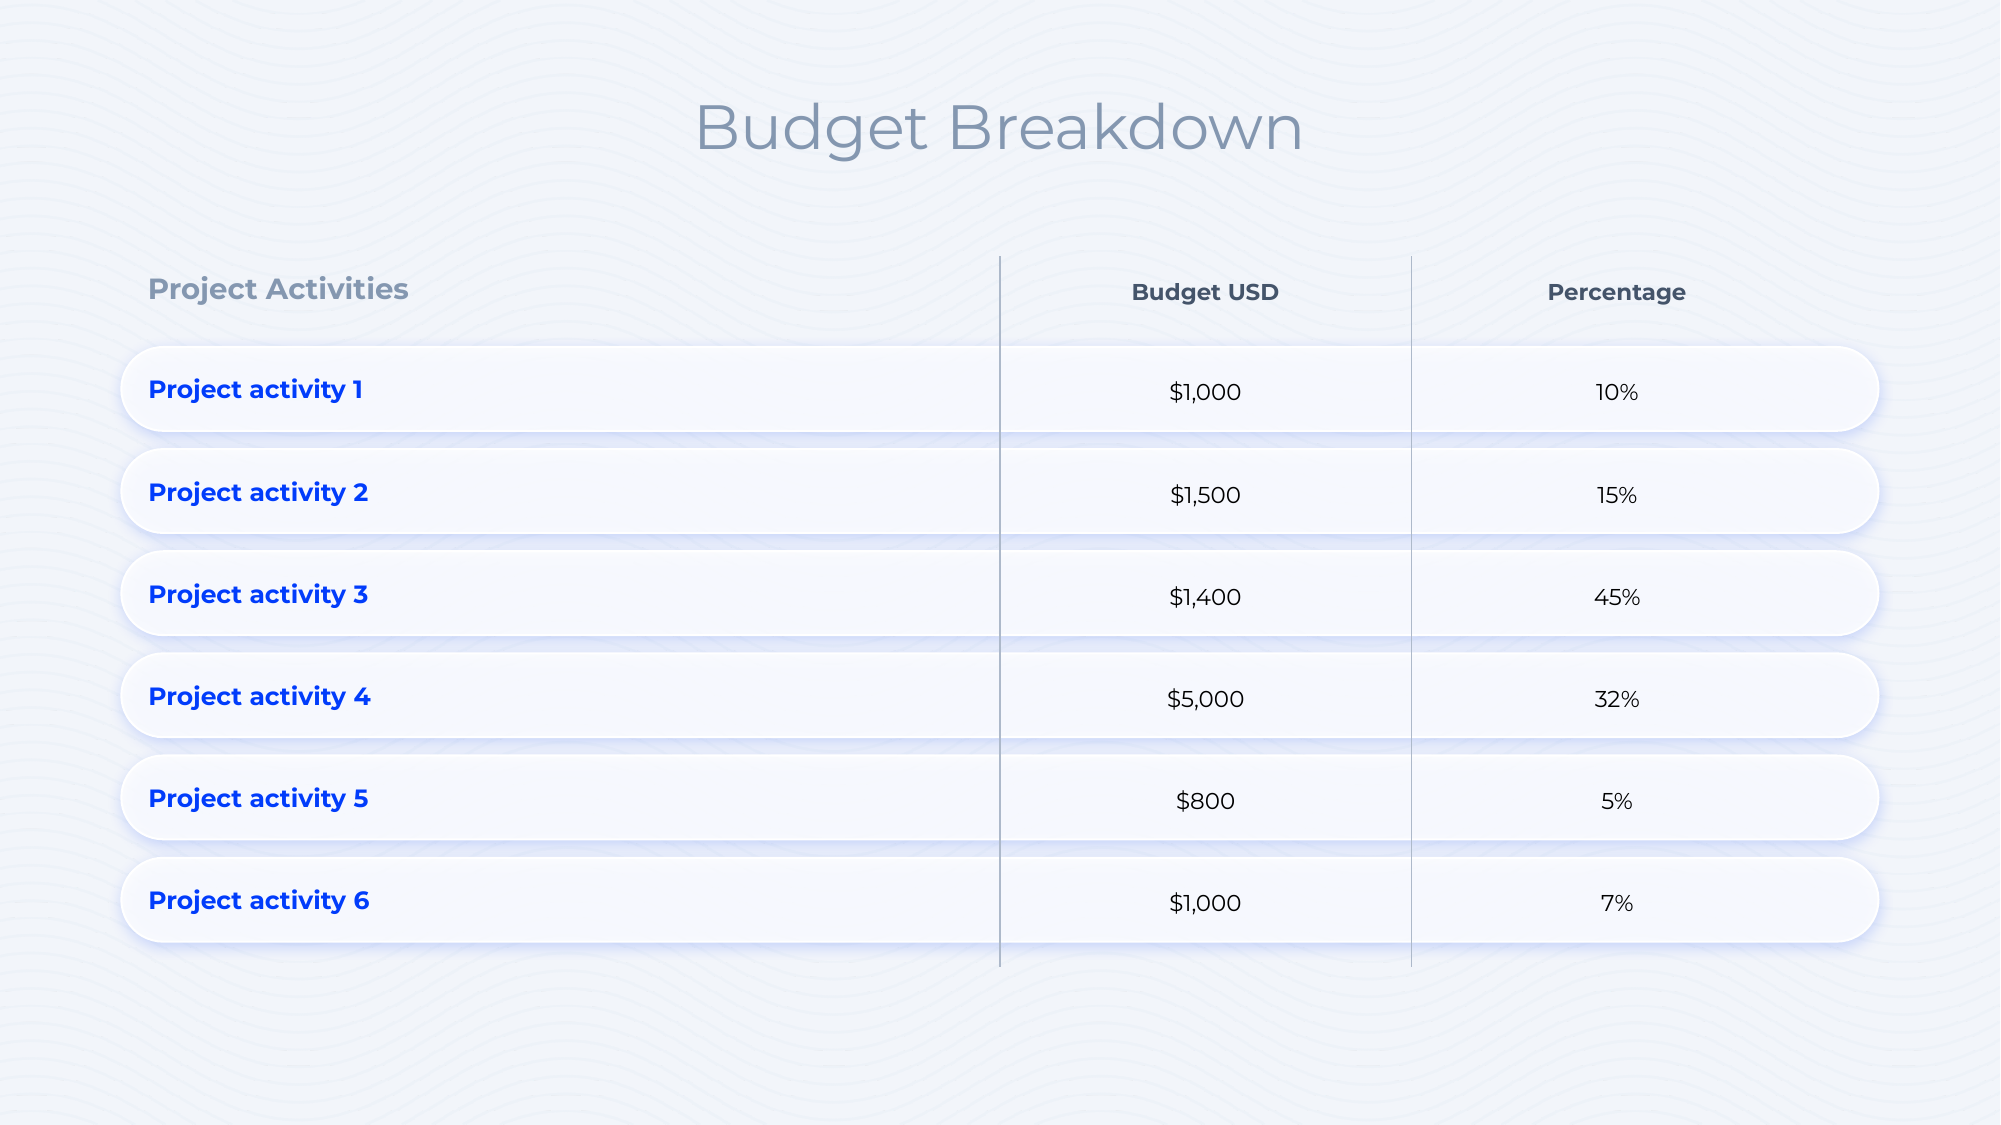

Budget Breakdown
Project Activities
Budget USD
Percentage
Project activity 1
$1,000
10%
Project activity 2
$1,500
15%
Project activity 3
$1,400
45%
Project activity 4
$5,000
32%
Project activity 5
$800
5%
Project activity 6
$1,000
7%